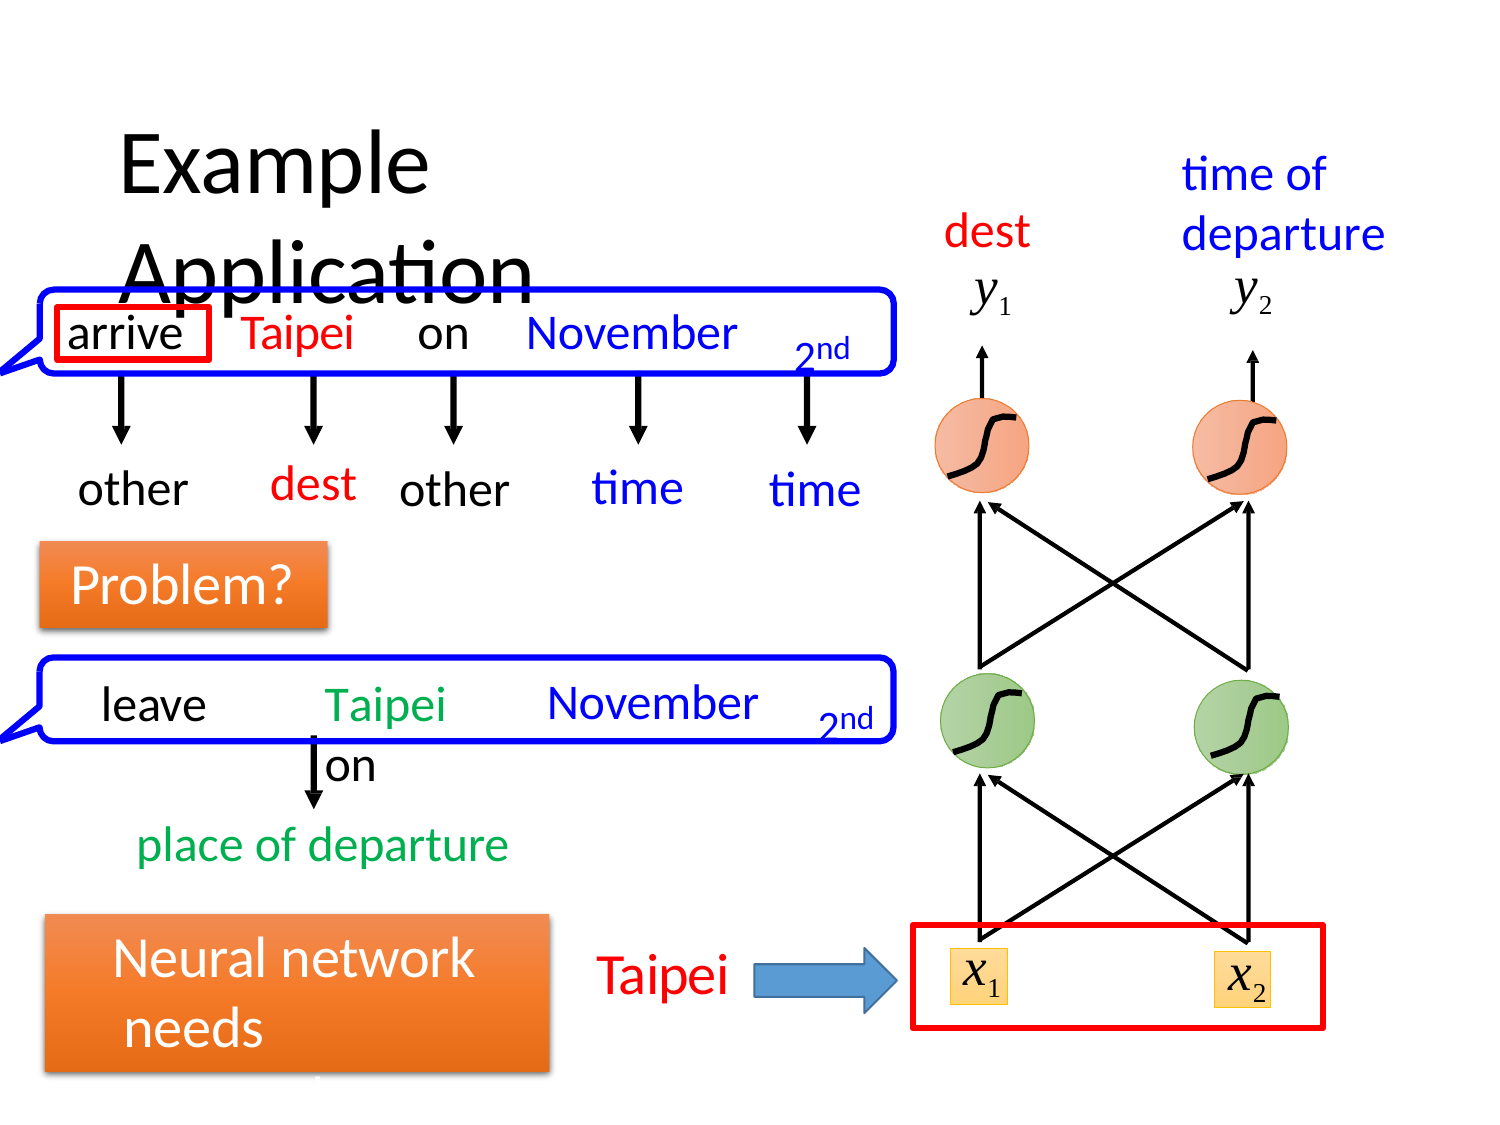

# Example Application
time of  departure
y2
dest
y1
2nd

Taipei	on	November

arrive

dest
time
other
time
other

Problem?

leave	Taipei	on
2nd

November

place of departure

Neural network  needs memory!

x1
Taipei
x2